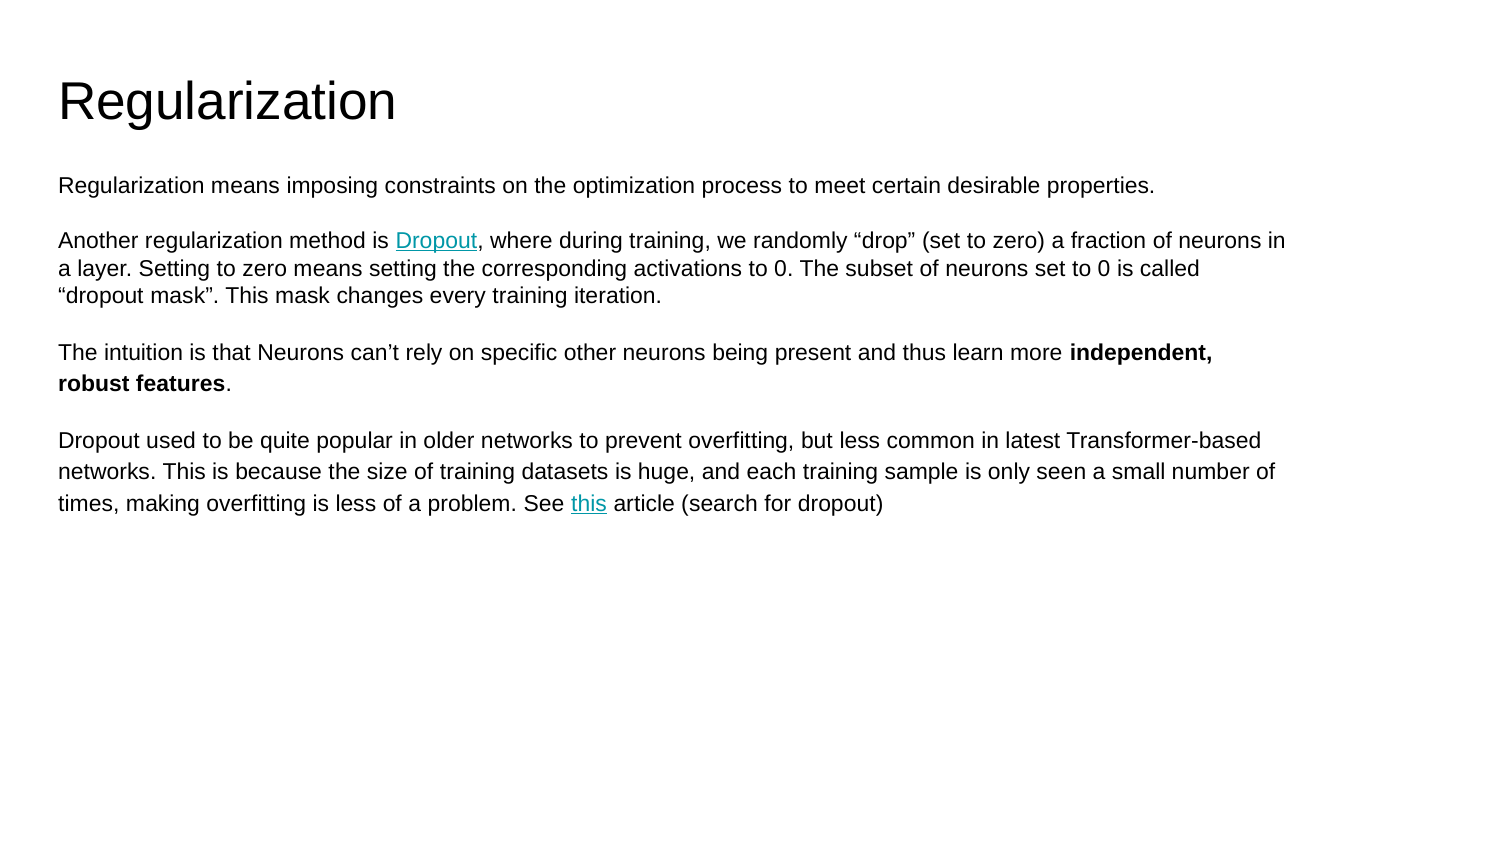

# Regularization
Regularization means imposing constraints on the optimization process to meet certain desirable properties.

Another regularization method is Dropout, where during training, we randomly “drop” (set to zero) a fraction of neurons in a layer. Setting to zero means setting the corresponding activations to 0. The subset of neurons set to 0 is called “dropout mask”. This mask changes every training iteration.
The intuition is that Neurons can’t rely on specific other neurons being present and thus learn more independent, robust features.
Dropout used to be quite popular in older networks to prevent overfitting, but less common in latest Transformer-based networks. This is because the size of training datasets is huge, and each training sample is only seen a small number of times, making overfitting is less of a problem. See this article (search for dropout)